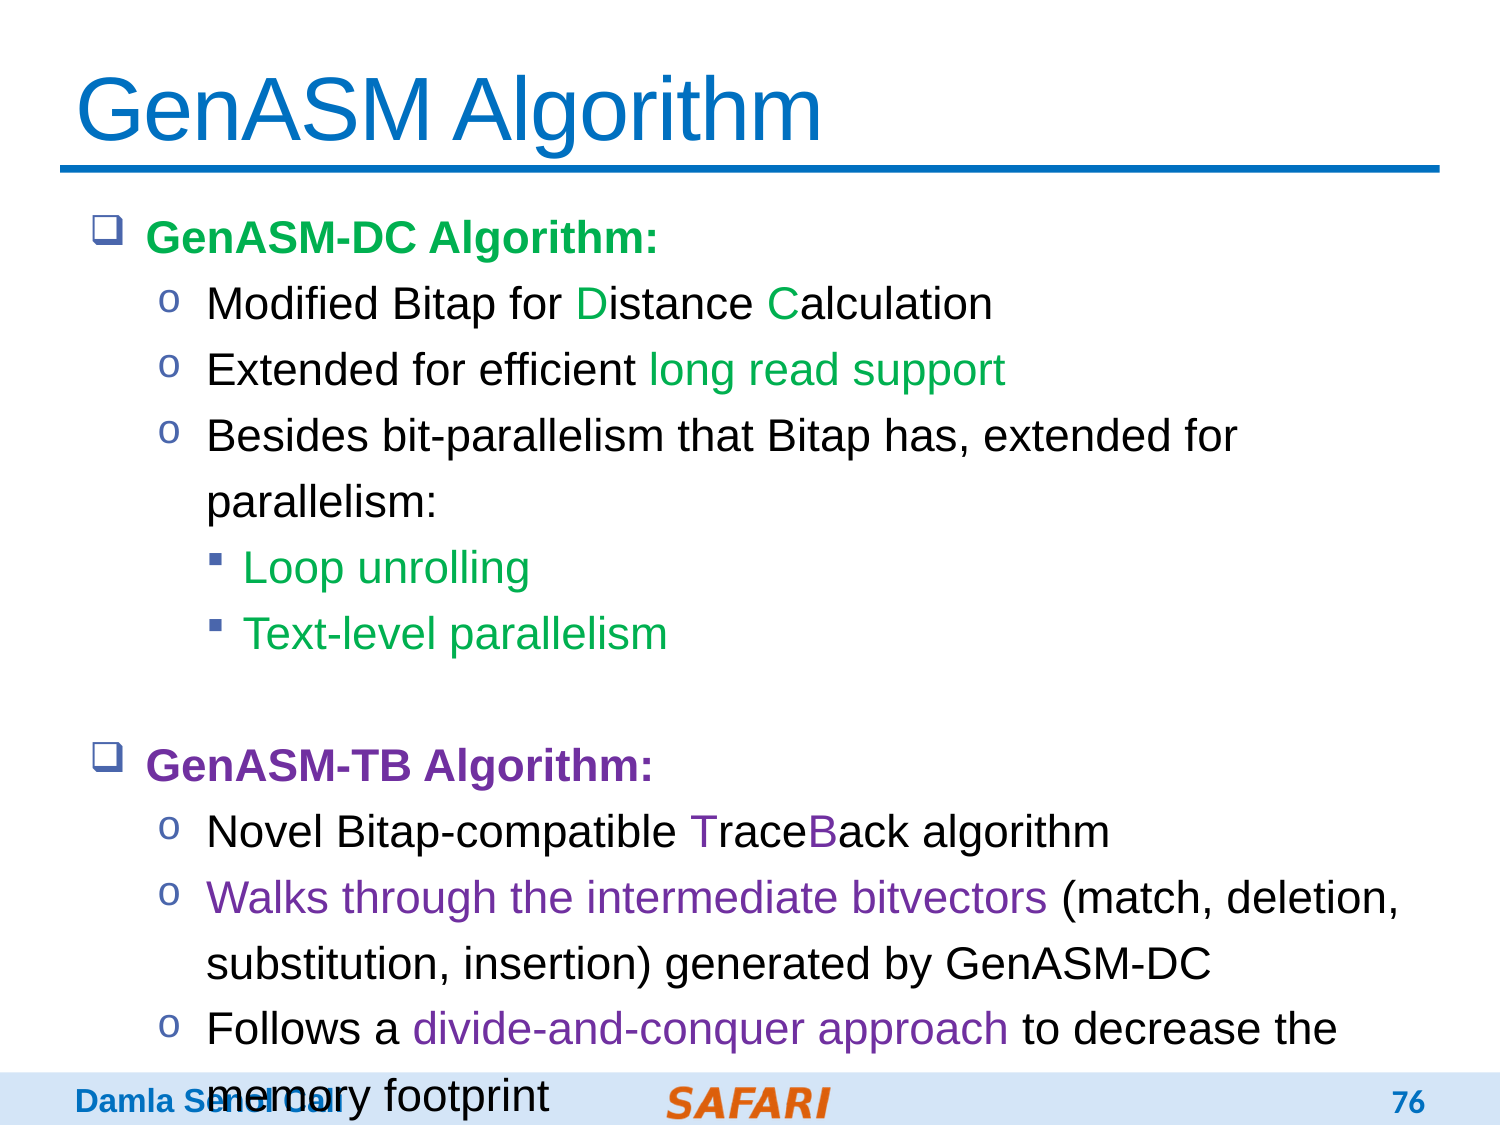

# GenASM Algorithm
GenASM-DC Algorithm:
Modified Bitap for Distance Calculation
Extended for efficient long read support
Besides bit-parallelism that Bitap has, extended for parallelism:
Loop unrolling
Text-level parallelism

GenASM-TB Algorithm:
Novel Bitap-compatible TraceBack algorithm
Walks through the intermediate bitvectors (match, deletion, substitution, insertion) generated by GenASM-DC
Follows a divide-and-conquer approach to decrease the    memory footprint

76